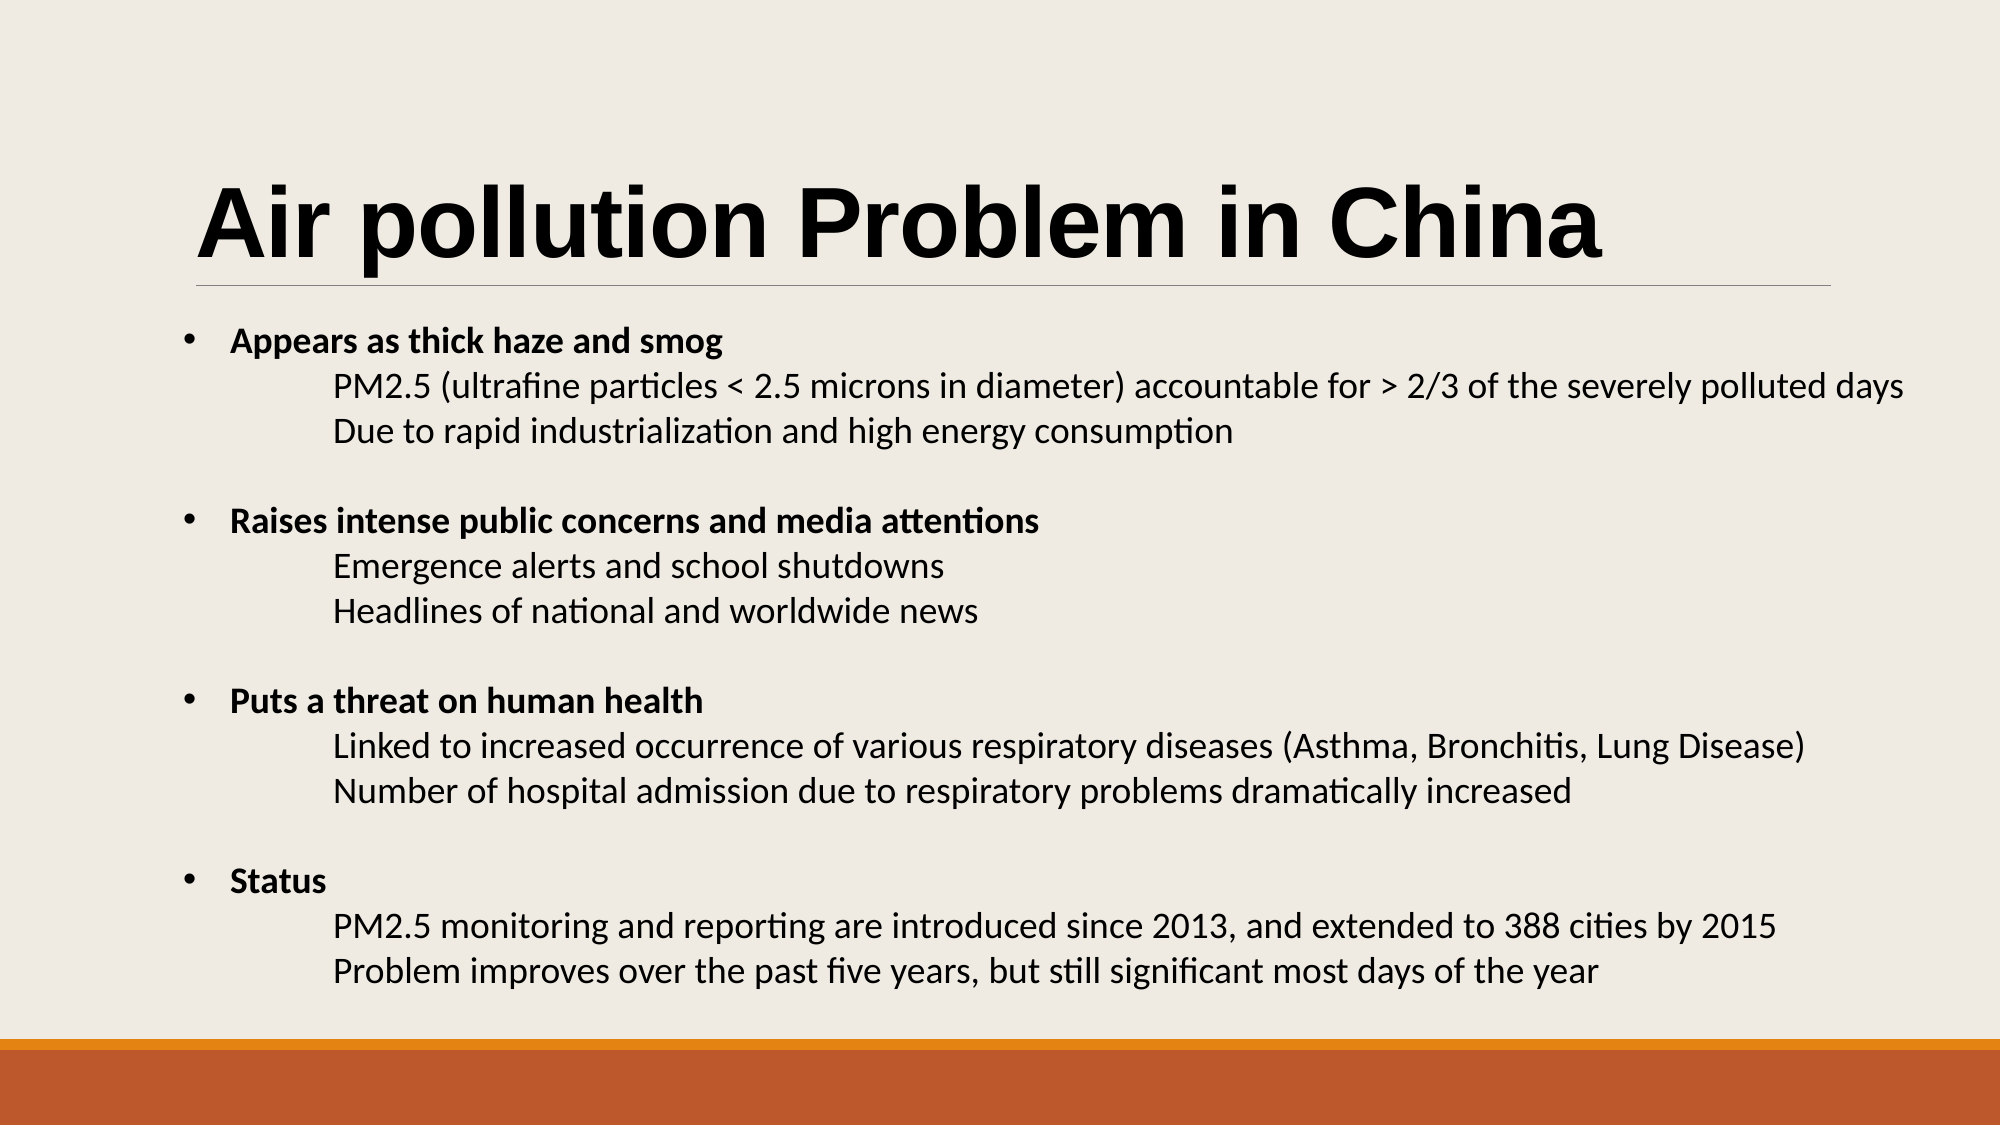

# Air pollution Problem in China
Appears as thick haze and smog
PM2.5 (ultrafine particles < 2.5 microns in diameter) accountable for > 2/3 of the severely polluted days
Due to rapid industrialization and high energy consumption

Raises intense public concerns and media attentions
Emergence alerts and school shutdowns
Headlines of national and worldwide news

Puts a threat on human health
Linked to increased occurrence of various respiratory diseases (Asthma, Bronchitis, Lung Disease)
Number of hospital admission due to respiratory problems dramatically increased

Status
PM2.5 monitoring and reporting are introduced since 2013, and extended to 388 cities by 2015
Problem improves over the past five years, but still significant most days of the year